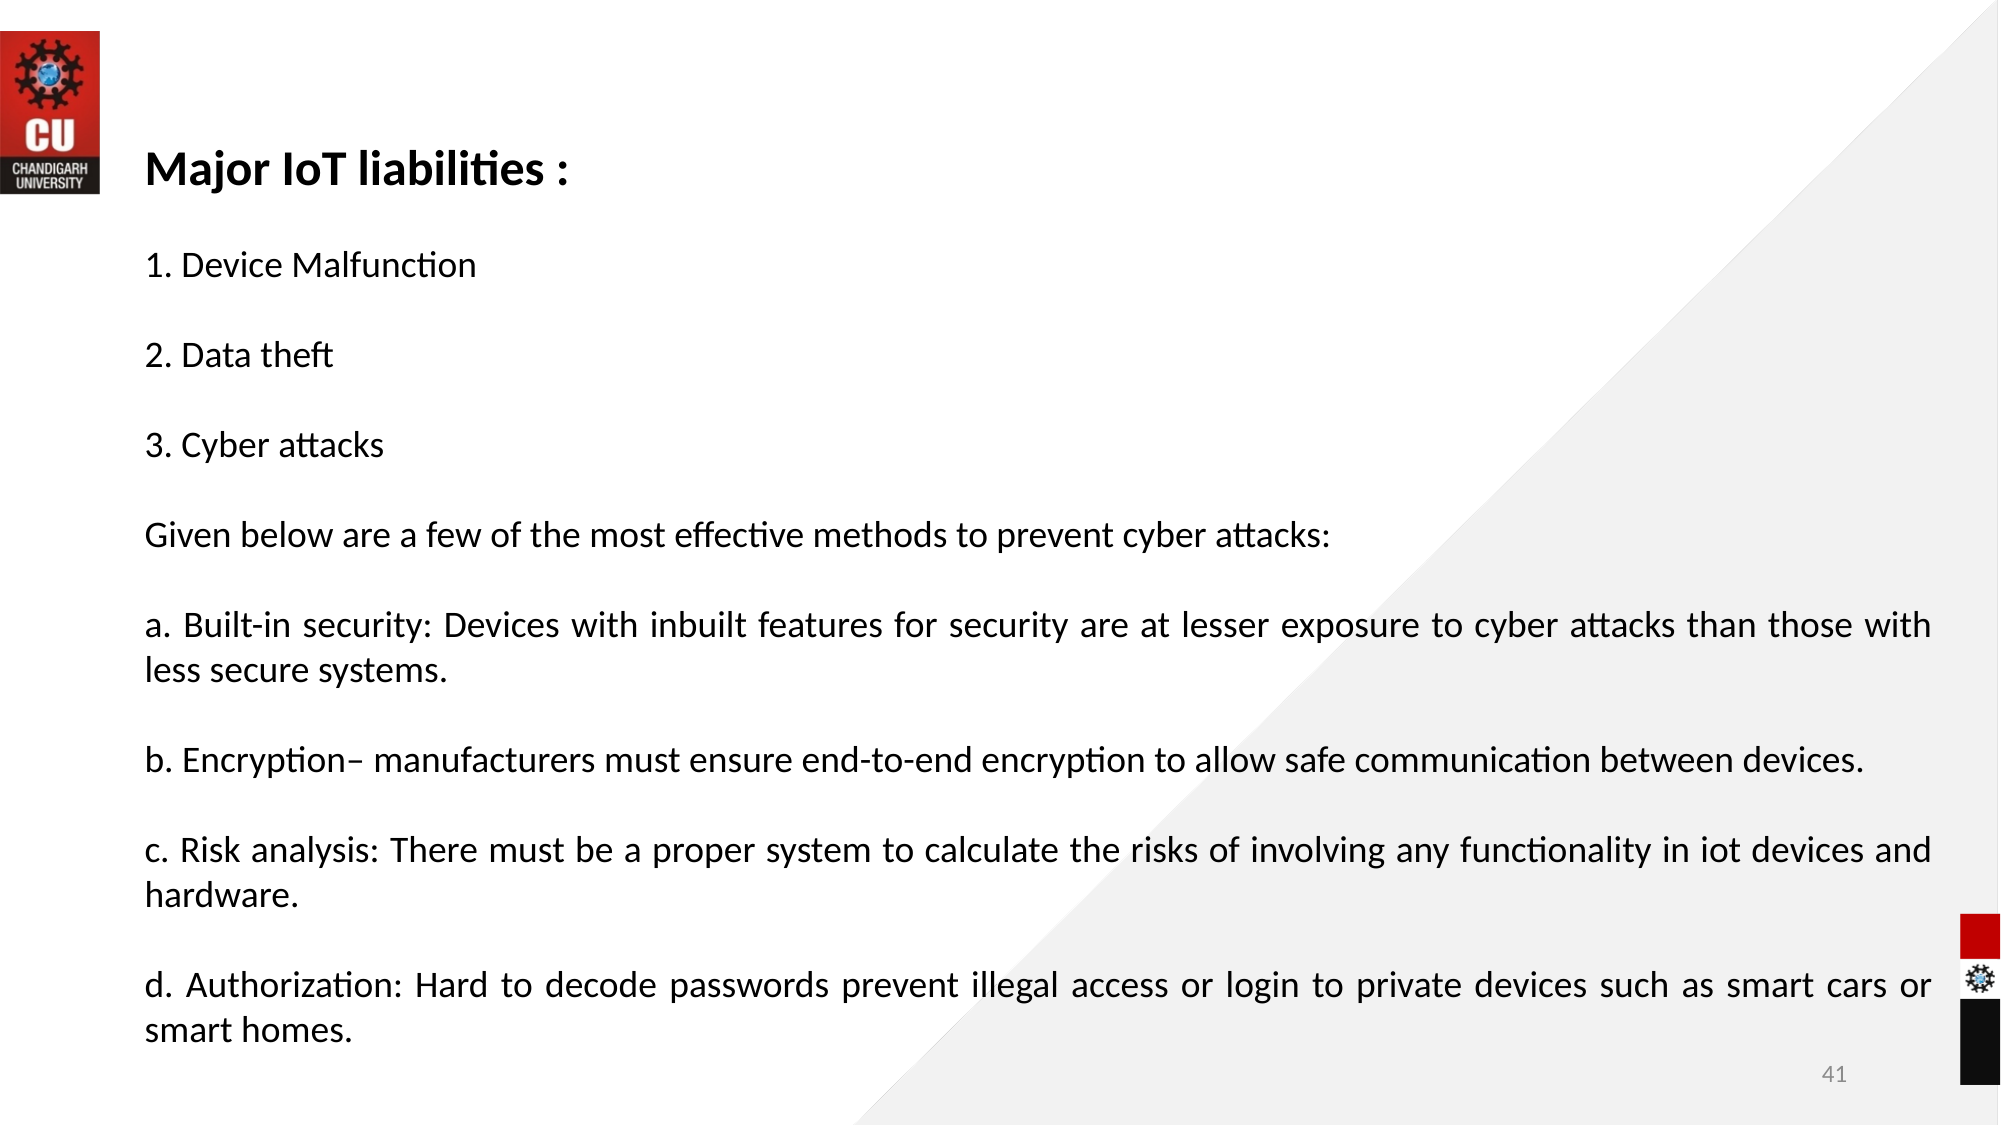

Major IoT liabilities :

1. Device Malfunction

2. Data theft

3. Cyber attacks

Given below are a few of the most effective methods to prevent cyber attacks:

a. Built-in security: Devices with inbuilt features for security are at lesser exposure to cyber attacks than those with less secure systems.

b. Encryption– manufacturers must ensure end-to-end encryption to allow safe communication between devices.

c. Risk analysis: There must be a proper system to calculate the risks of involving any functionality in iot devices and hardware.

d. Authorization: Hard to decode passwords prevent illegal access or login to private devices such as smart cars or smart homes.

41